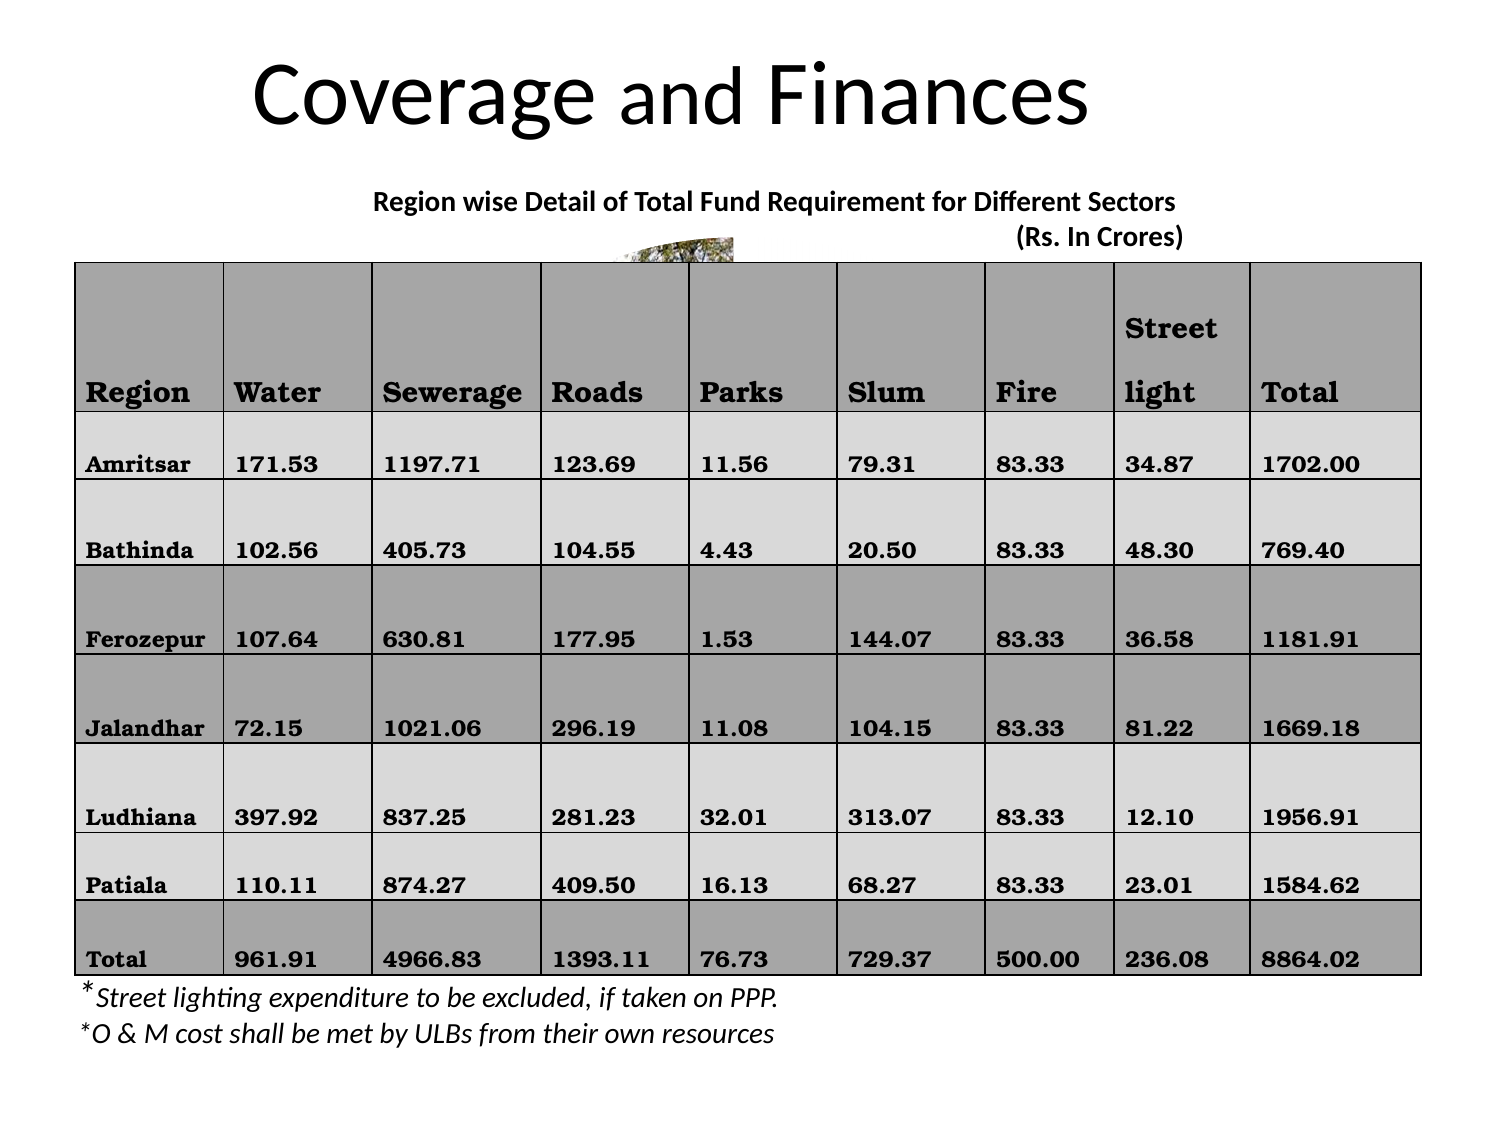

# Coverage and Finances
Region wise Detail of Total Fund Requirement for Different Sectors
                                                                                                    (Rs. In Crores)
| Region | Water | Sewerage | Roads | Parks | Slum | Fire | Street light | Total |
| --- | --- | --- | --- | --- | --- | --- | --- | --- |
| Amritsar | 171.53 | 1197.71 | 123.69 | 11.56 | 79.31 | 83.33 | 34.87 | 1702.00 |
| Bathinda | 102.56 | 405.73 | 104.55 | 4.43 | 20.50 | 83.33 | 48.30 | 769.40 |
| Ferozepur | 107.64 | 630.81 | 177.95 | 1.53 | 144.07 | 83.33 | 36.58 | 1181.91 |
| Jalandhar | 72.15 | 1021.06 | 296.19 | 11.08 | 104.15 | 83.33 | 81.22 | 1669.18 |
| Ludhiana | 397.92 | 837.25 | 281.23 | 32.01 | 313.07 | 83.33 | 12.10 | 1956.91 |
| Patiala | 110.11 | 874.27 | 409.50 | 16.13 | 68.27 | 83.33 | 23.01 | 1584.62 |
| Total | 961.91 | 4966.83 | 1393.11 | 76.73 | 729.37 | 500.00 | 236.08 | 8864.02 |
*Street lighting expenditure to be excluded, if taken on PPP.
*O & M cost shall be met by ULBs from their own resources